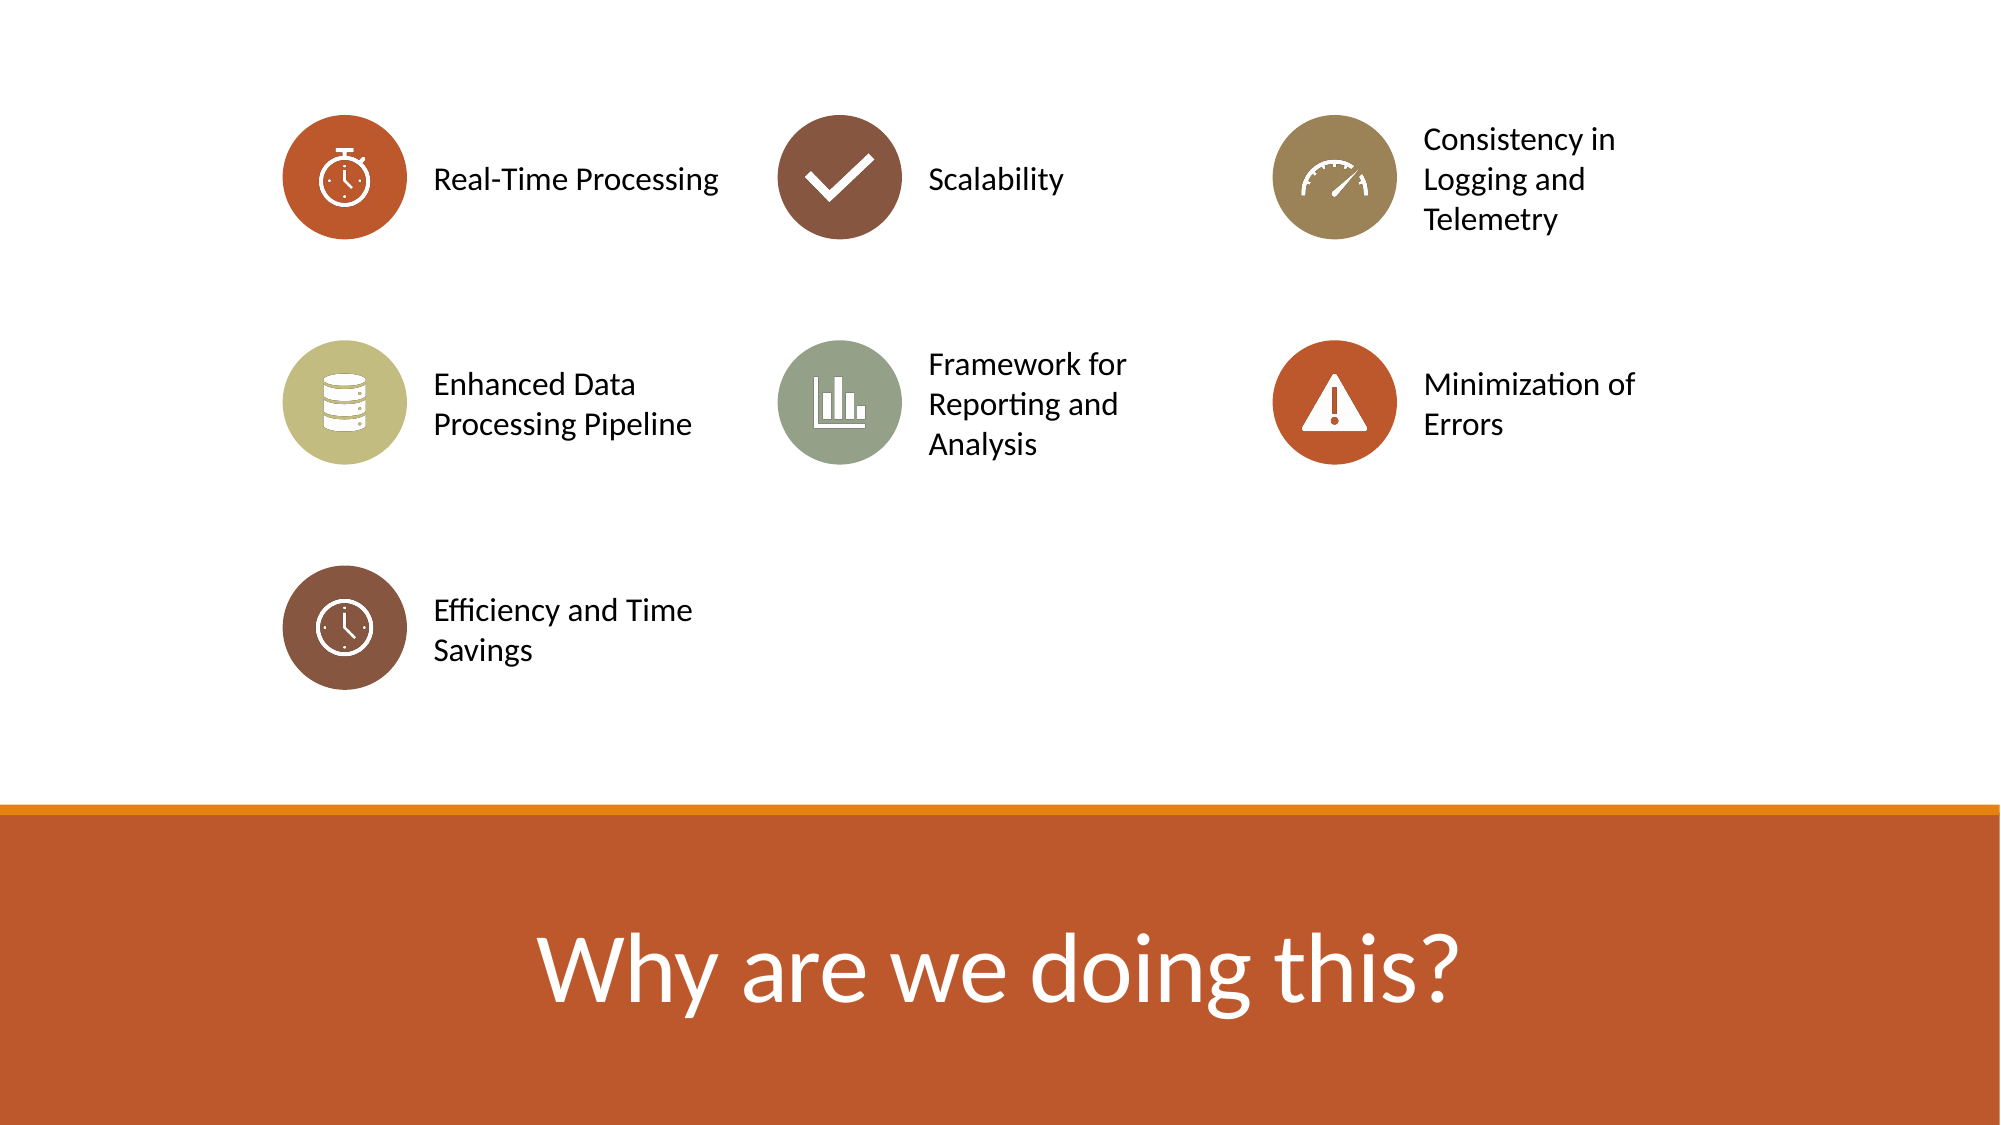

Real-Time Processing
Scalability
Consistency in Logging and Telemetry
Enhanced Data Processing Pipeline
Framework for Reporting and Analysis
Minimization of Errors
Efficiency and Time Savings

# Why are we doing this?